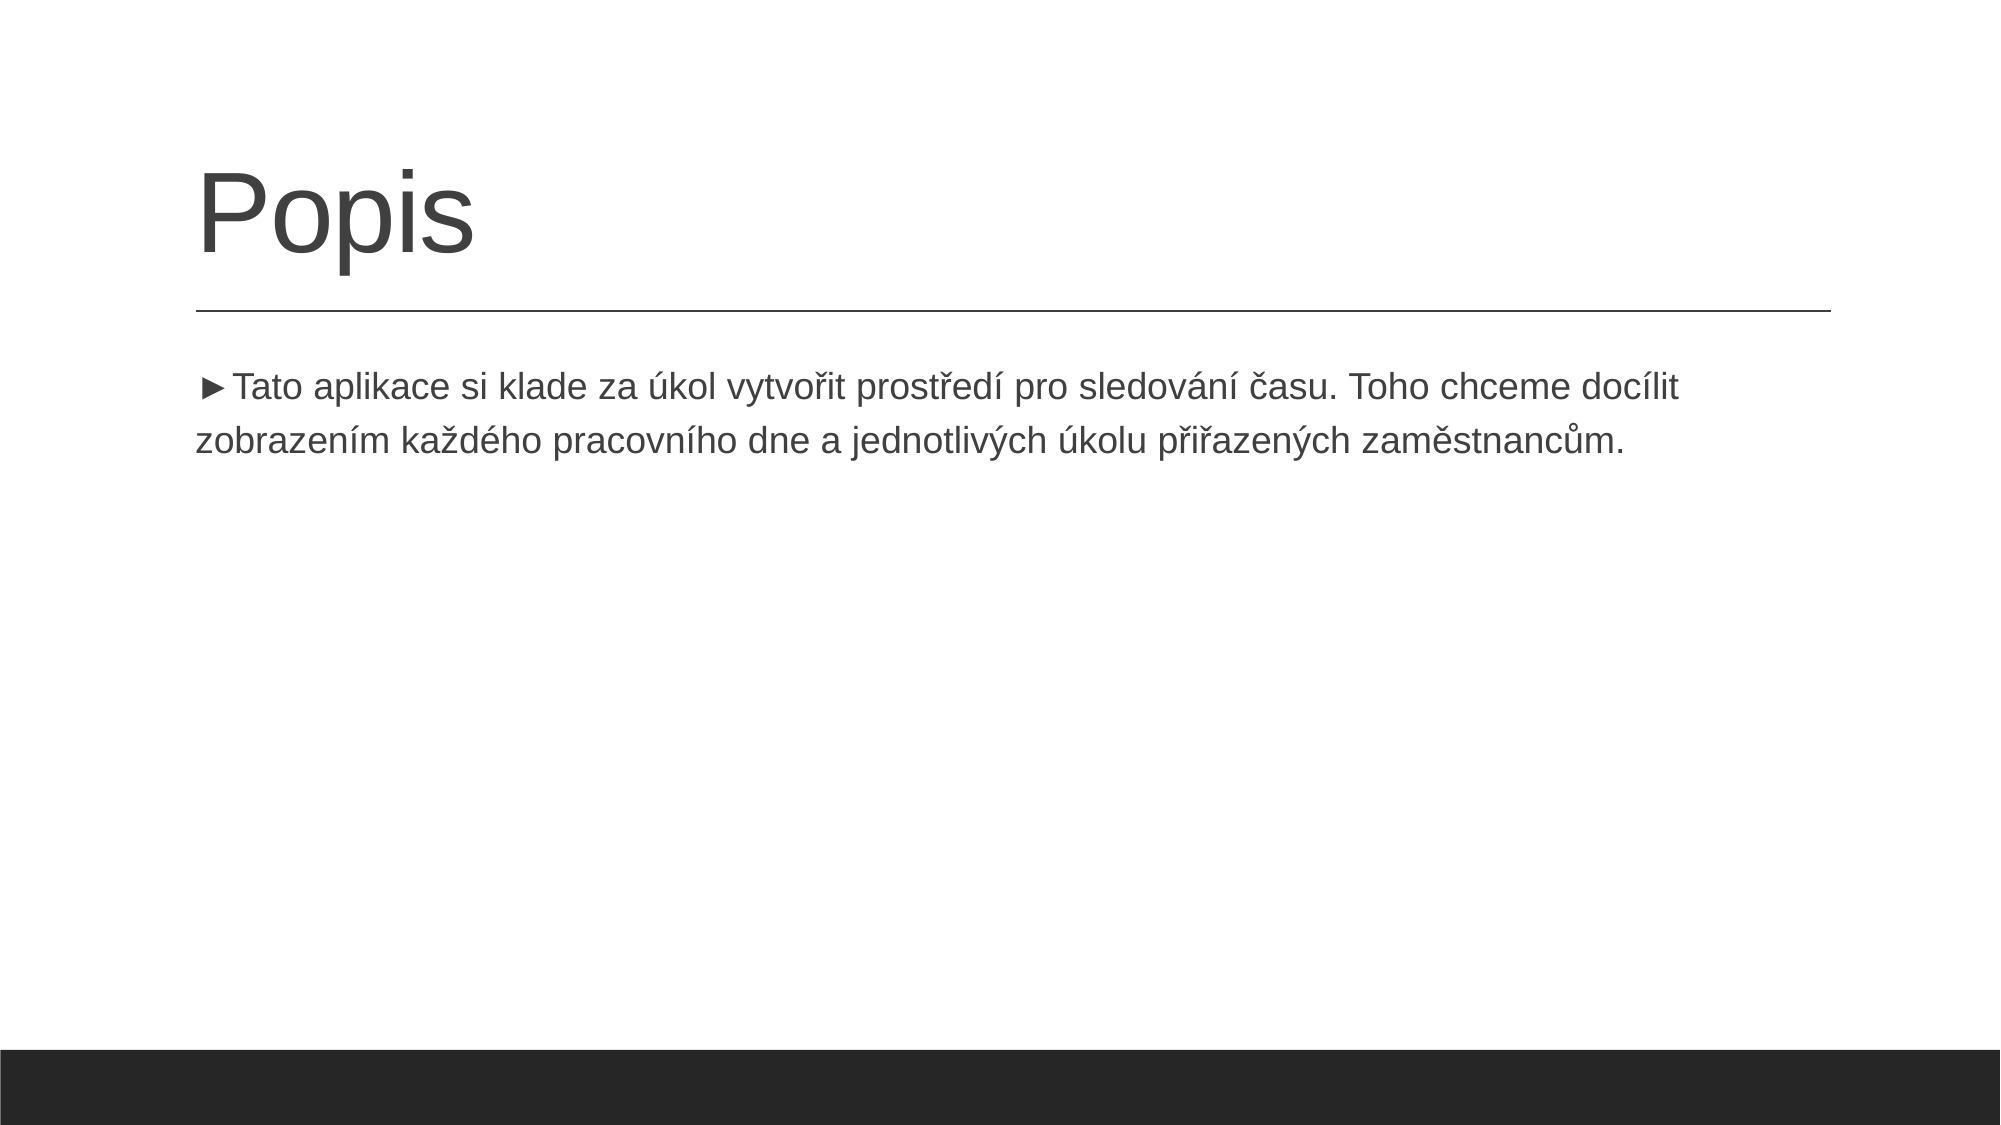

# Popis
►Tato aplikace si klade za úkol vytvořit prostředí pro sledování času. Toho chceme docílit zobrazením každého pracovního dne a jednotlivých úkolu přiřazených zaměstnancům.